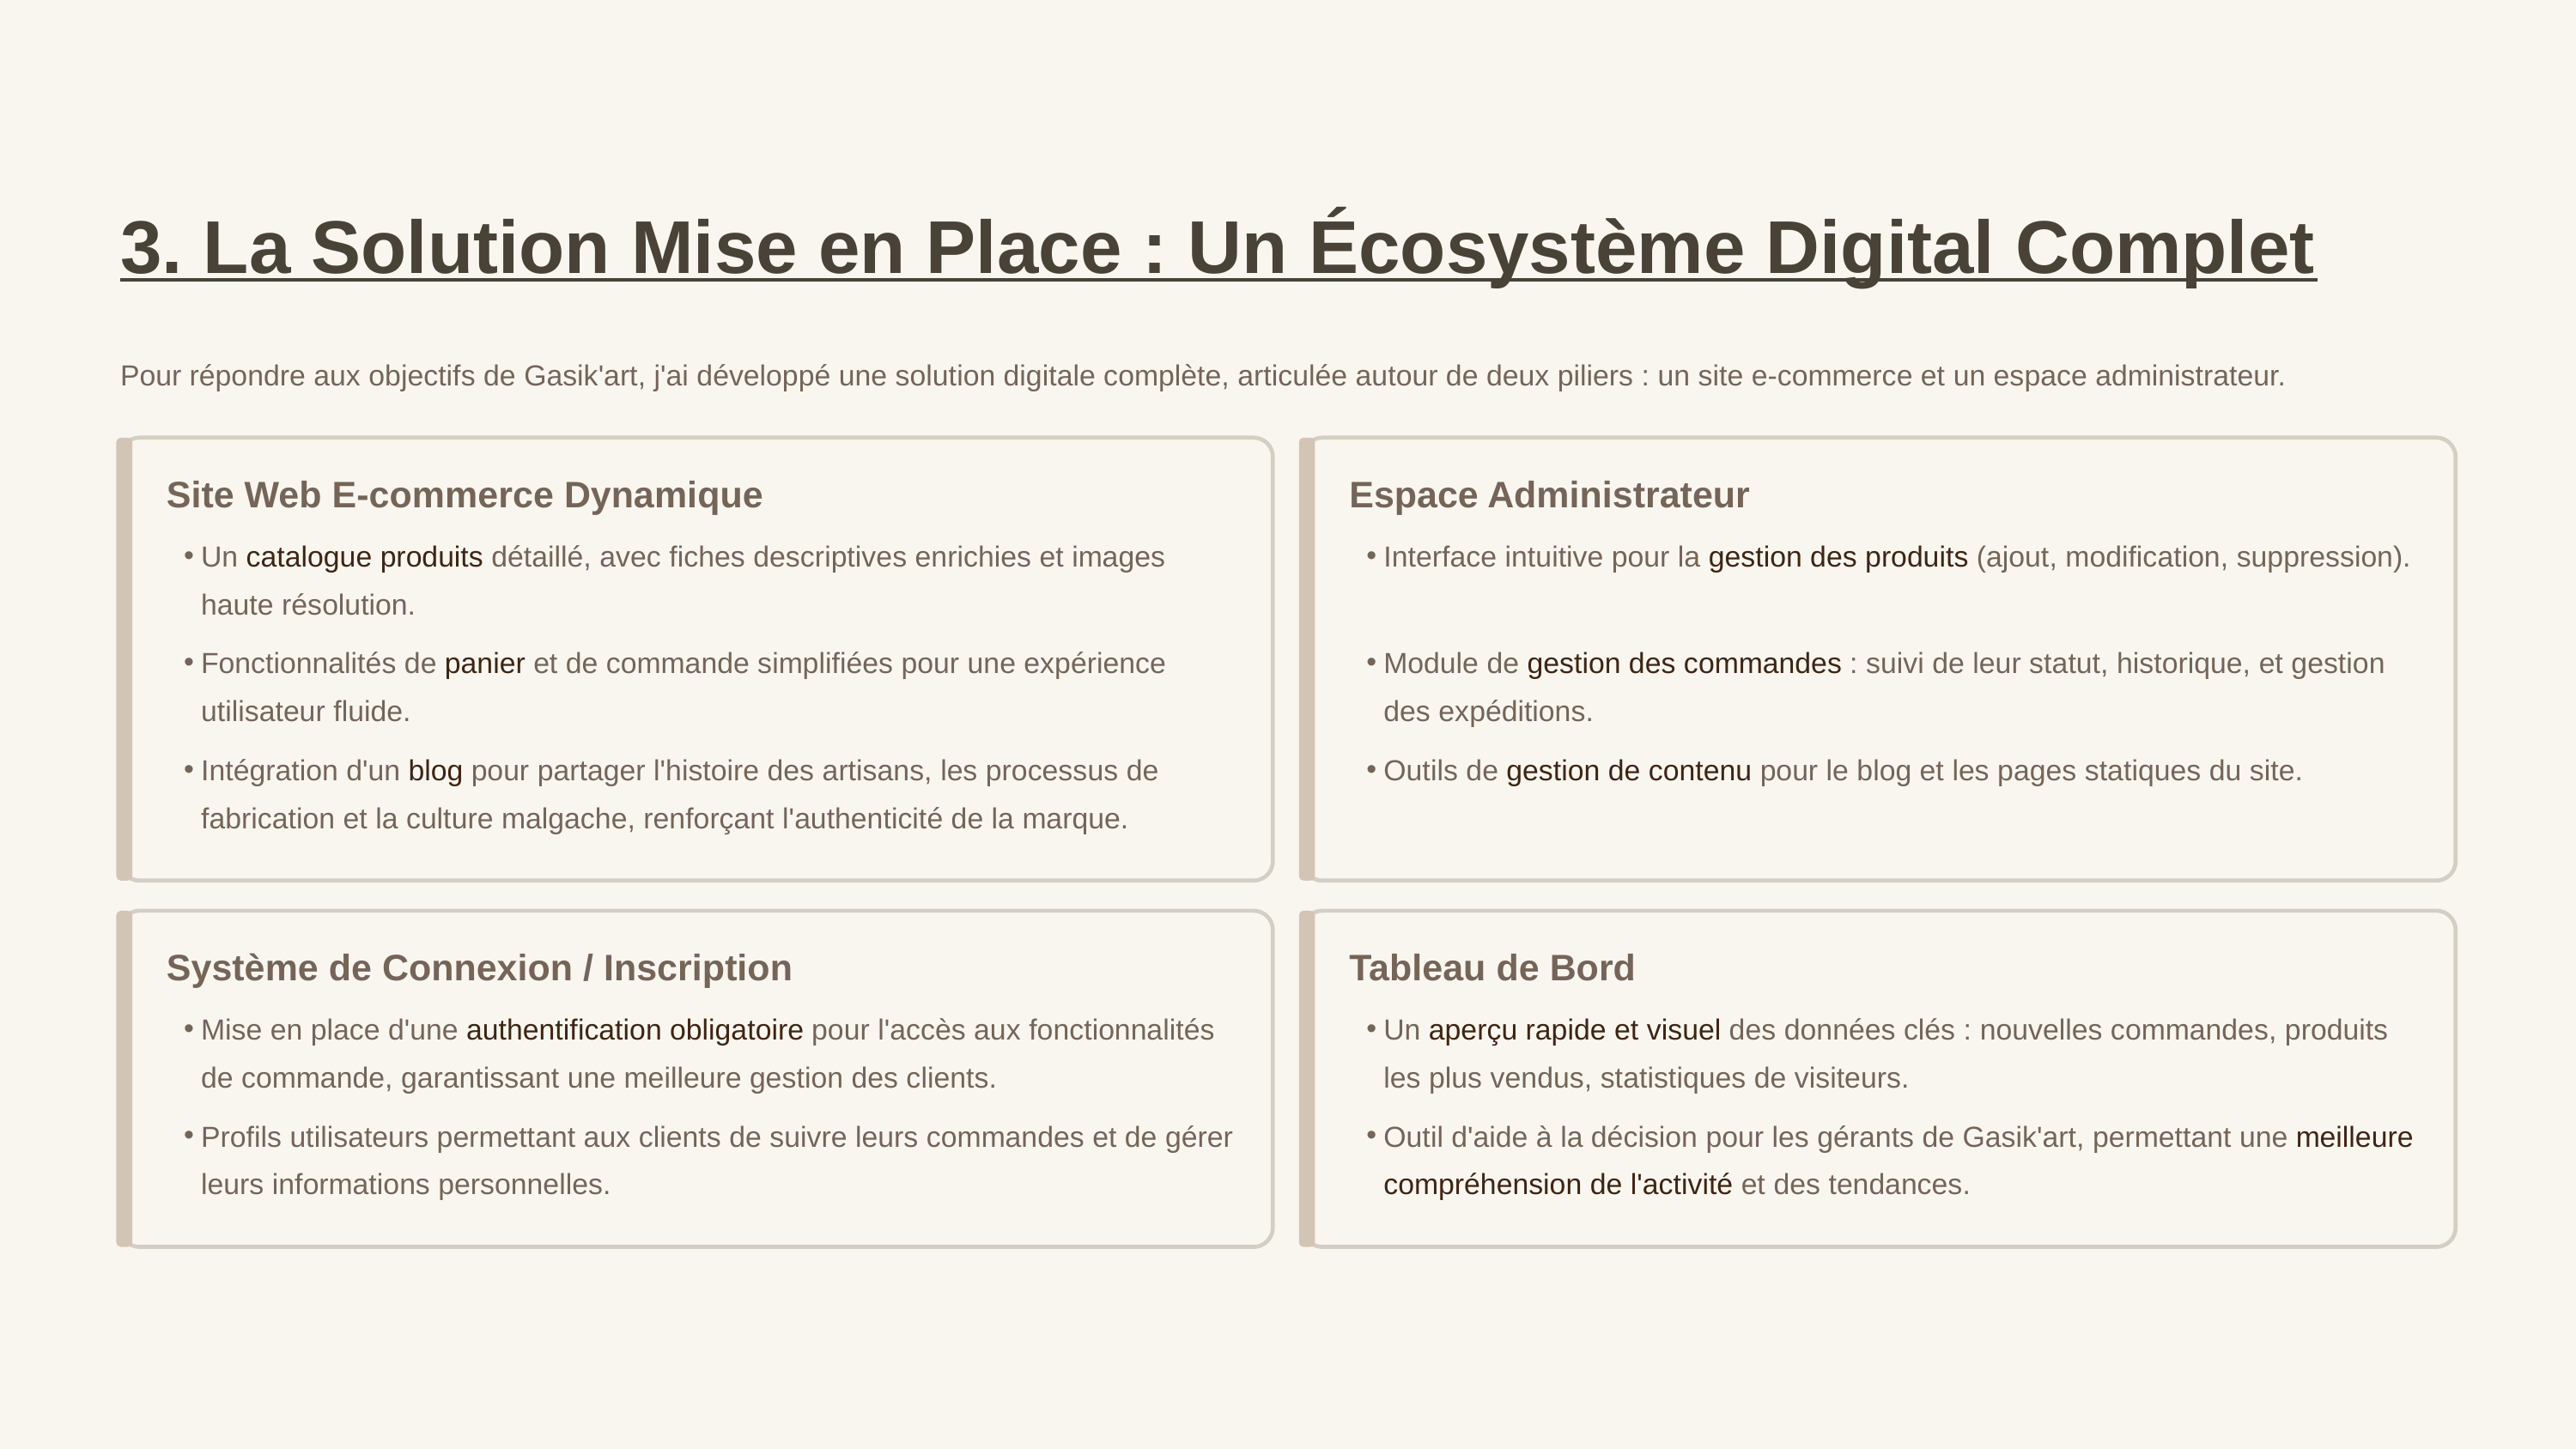

3. La Solution Mise en Place : Un Écosystème Digital Complet
Pour répondre aux objectifs de Gasik'art, j'ai développé une solution digitale complète, articulée autour de deux piliers : un site e-commerce et un espace administrateur.

Site Web E-commerce Dynamique
Espace Administrateur
Un catalogue produits détaillé, avec fiches descriptives enrichies et images haute résolution.
Interface intuitive pour la gestion des produits (ajout, modification, suppression).
Fonctionnalités de panier et de commande simplifiées pour une expérience utilisateur fluide.
Module de gestion des commandes : suivi de leur statut, historique, et gestion des expéditions.
Intégration d'un blog pour partager l'histoire des artisans, les processus de fabrication et la culture malgache, renforçant l'authenticité de la marque.
Outils de gestion de contenu pour le blog et les pages statiques du site.

Système de Connexion / Inscription
Tableau de Bord
Mise en place d'une authentification obligatoire pour l'accès aux fonctionnalités de commande, garantissant une meilleure gestion des clients.
Un aperçu rapide et visuel des données clés : nouvelles commandes, produits les plus vendus, statistiques de visiteurs.
Profils utilisateurs permettant aux clients de suivre leurs commandes et de gérer leurs informations personnelles.
Outil d'aide à la décision pour les gérants de Gasik'art, permettant une meilleure compréhension de l'activité et des tendances.